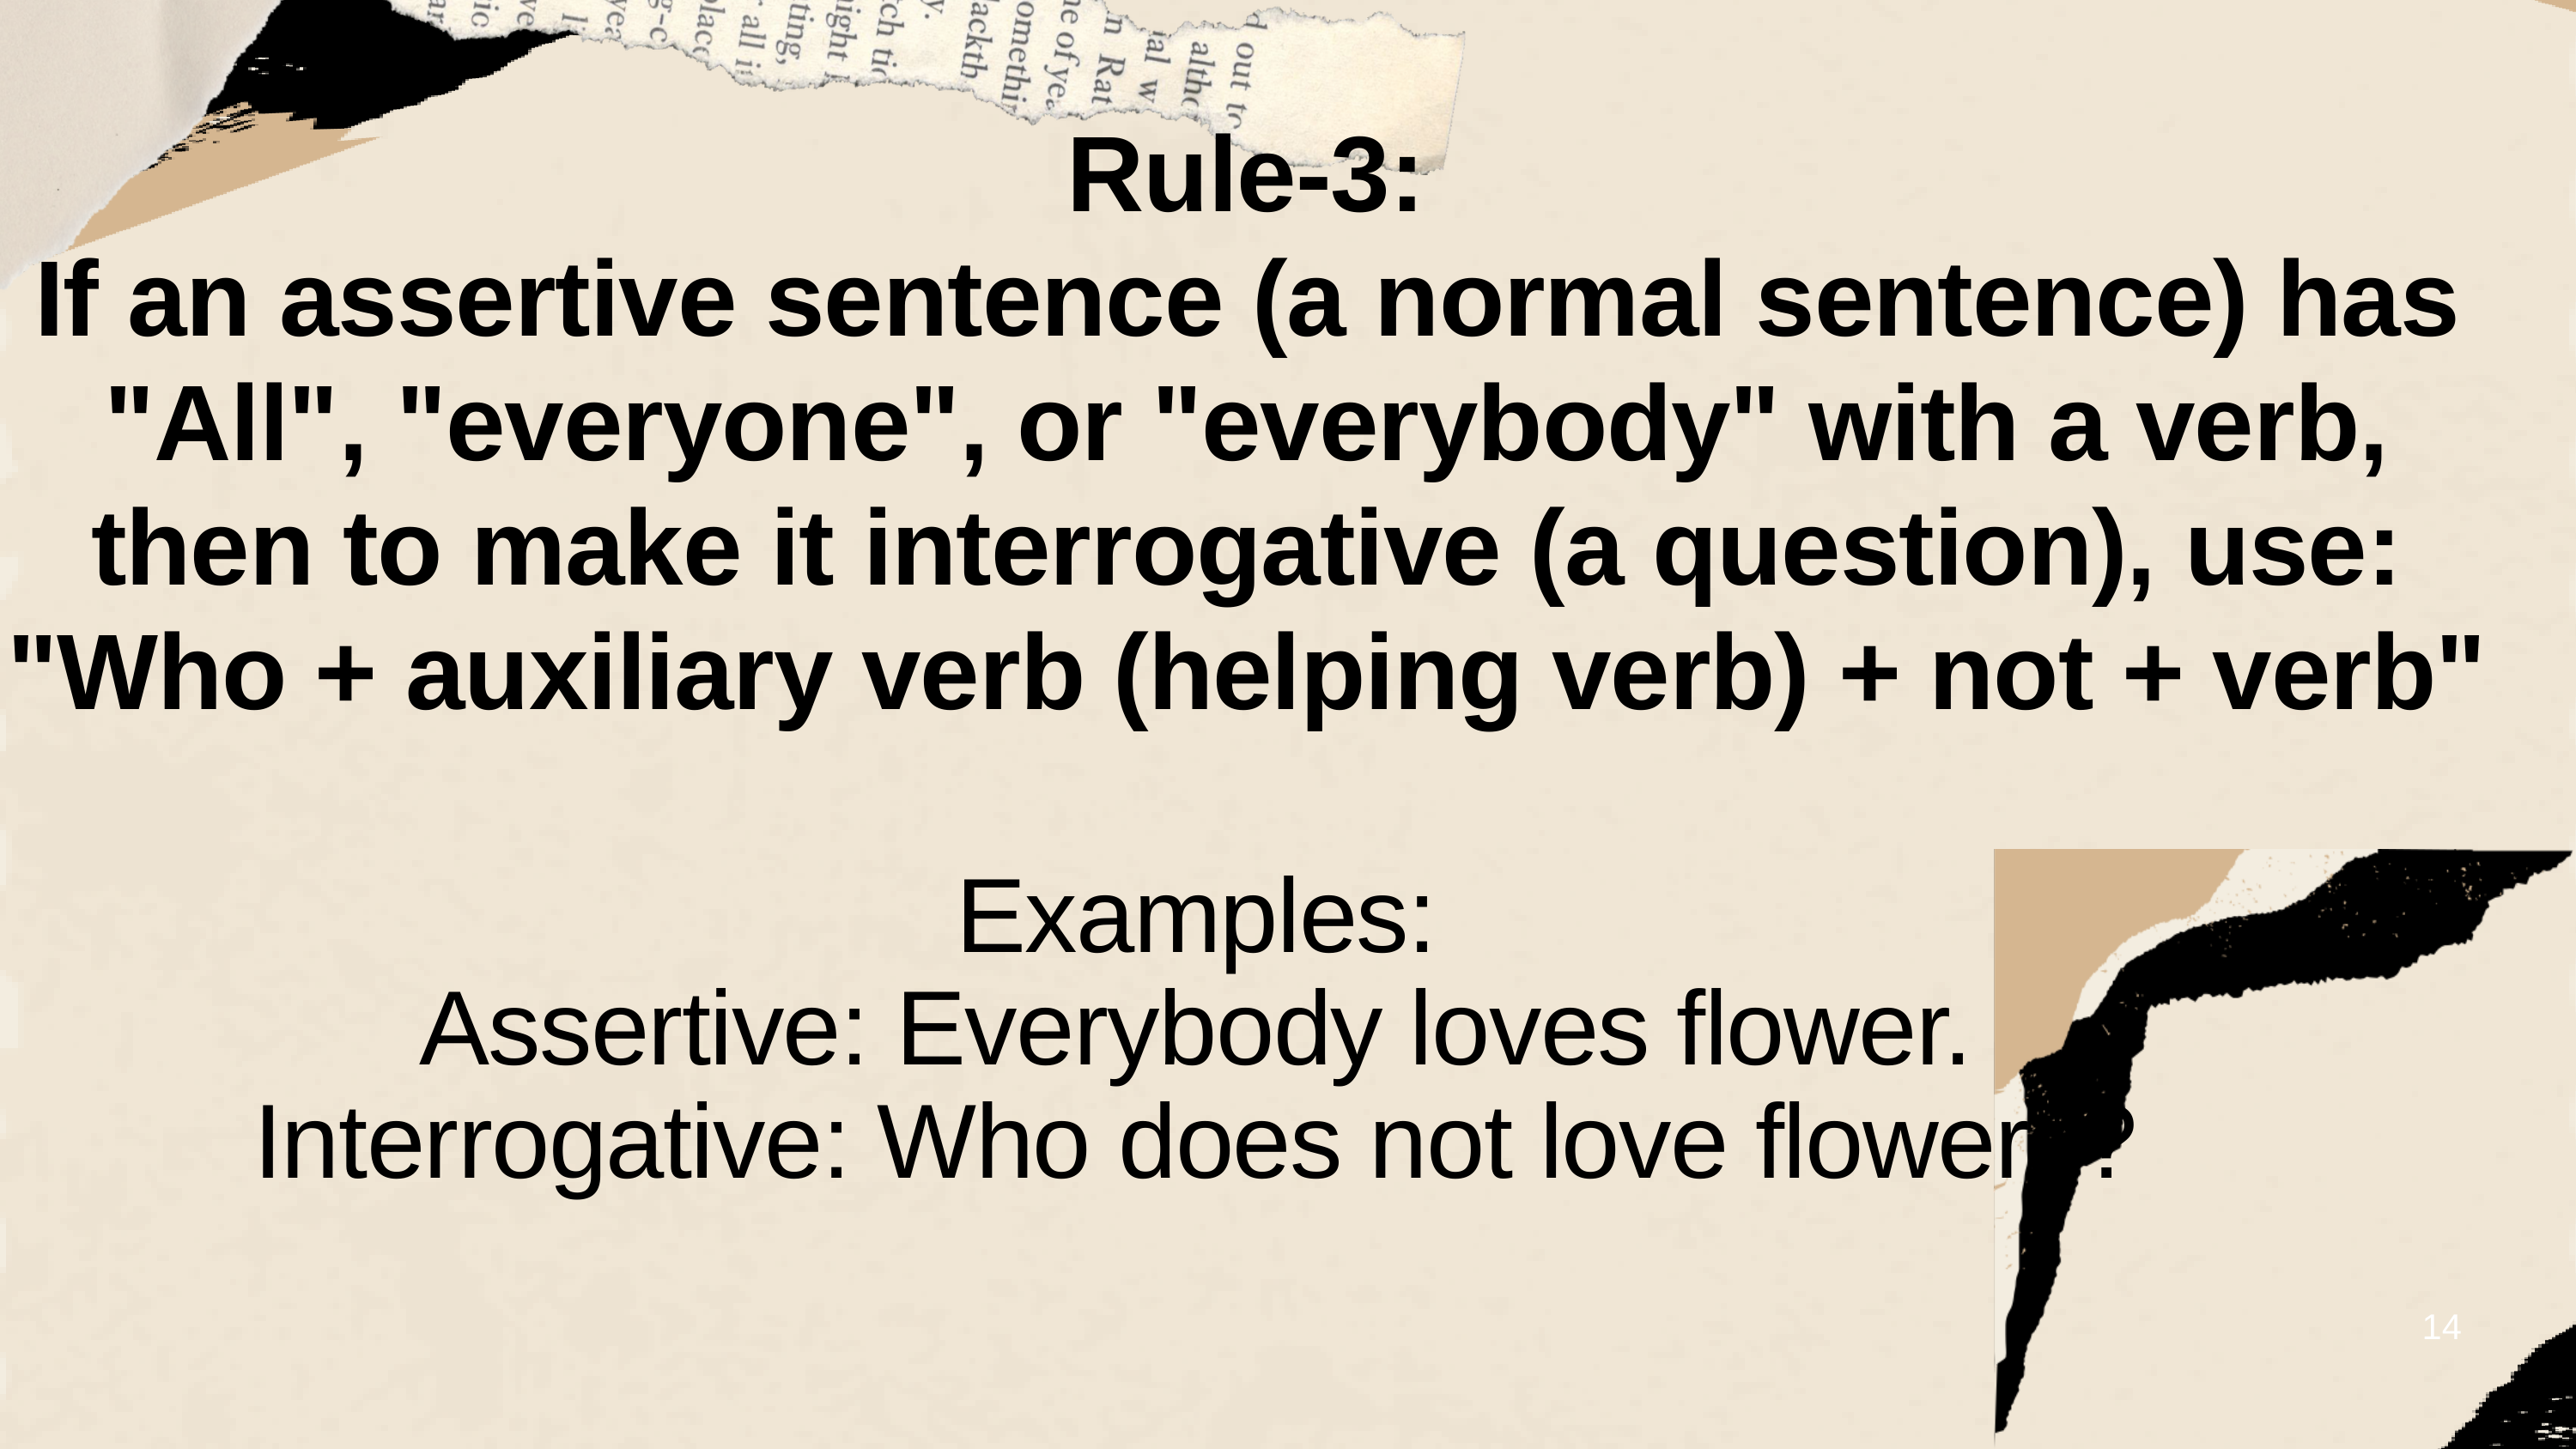

Rule-3:
If an assertive sentence (a normal sentence) has "All", "everyone", or "everybody" with a verb,
then to make it interrogative (a question), use:
"Who + auxiliary verb (helping verb) + not + verb"

Examples:
Assertive: Everybody loves flower.
Interrogative: Who does not love flowers?
14